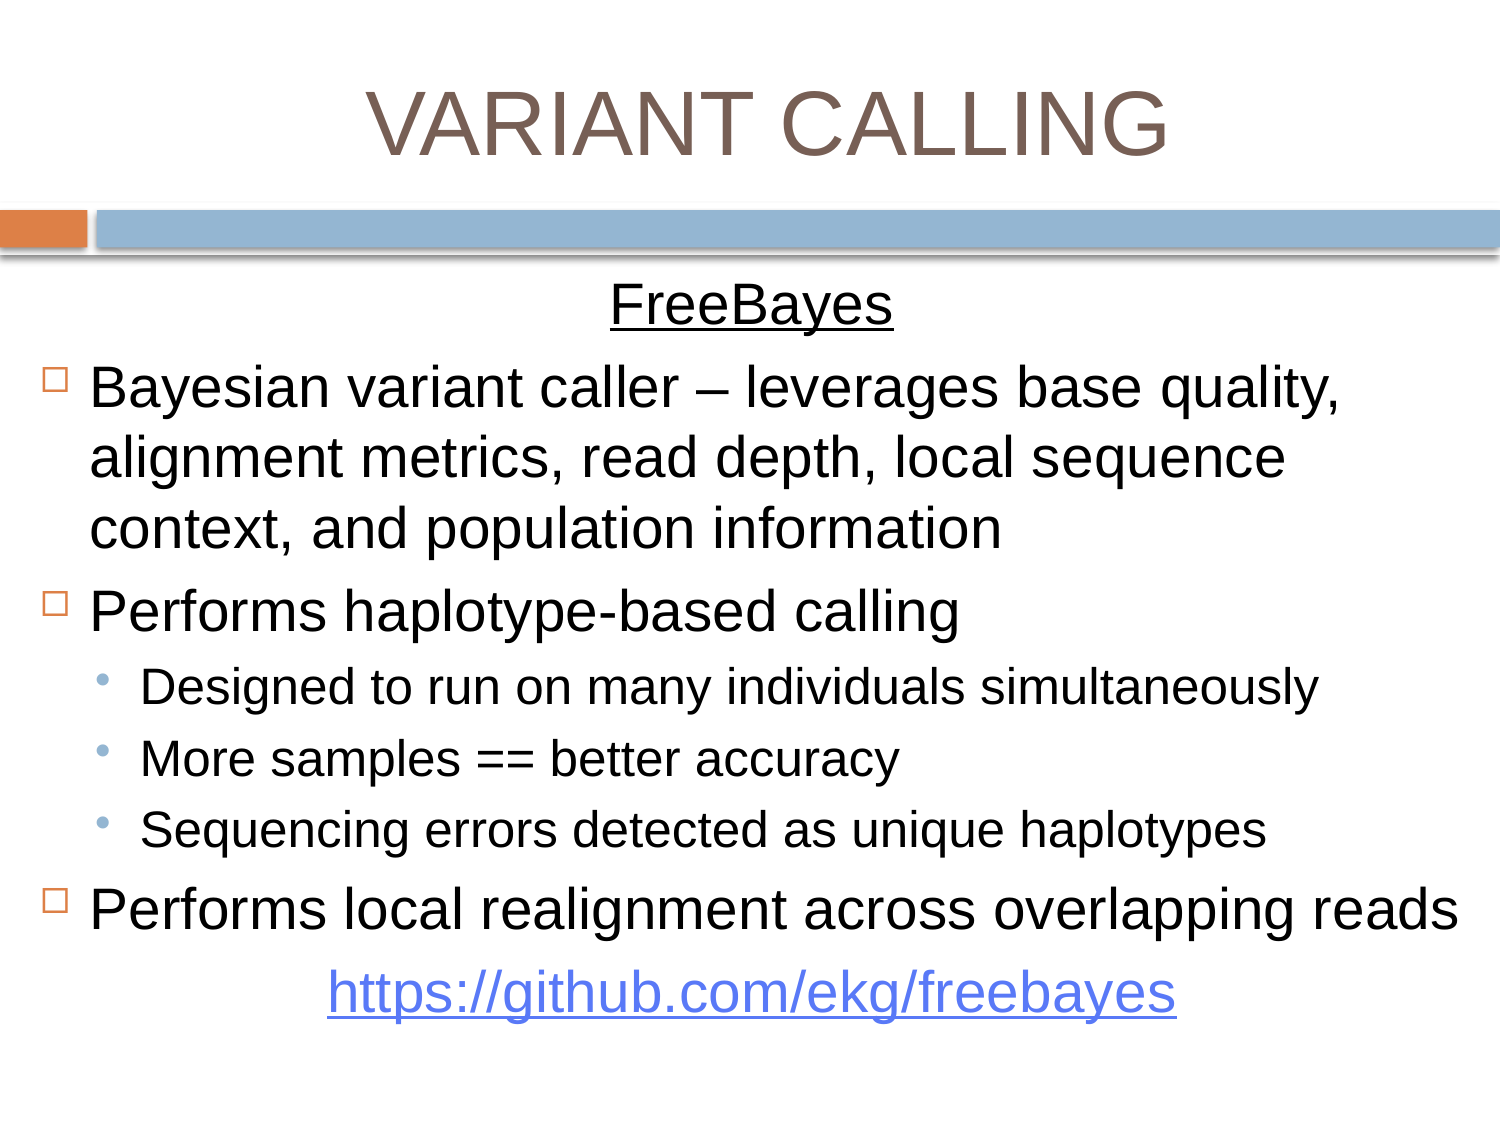

# VARIANT CALLING
FreeBayes
Bayesian variant caller – leverages base quality, alignment metrics, read depth, local sequence context, and population information
Performs haplotype-based calling
Designed to run on many individuals simultaneously
More samples == better accuracy
Sequencing errors detected as unique haplotypes
Performs local realignment across overlapping reads
https://github.com/ekg/freebayes